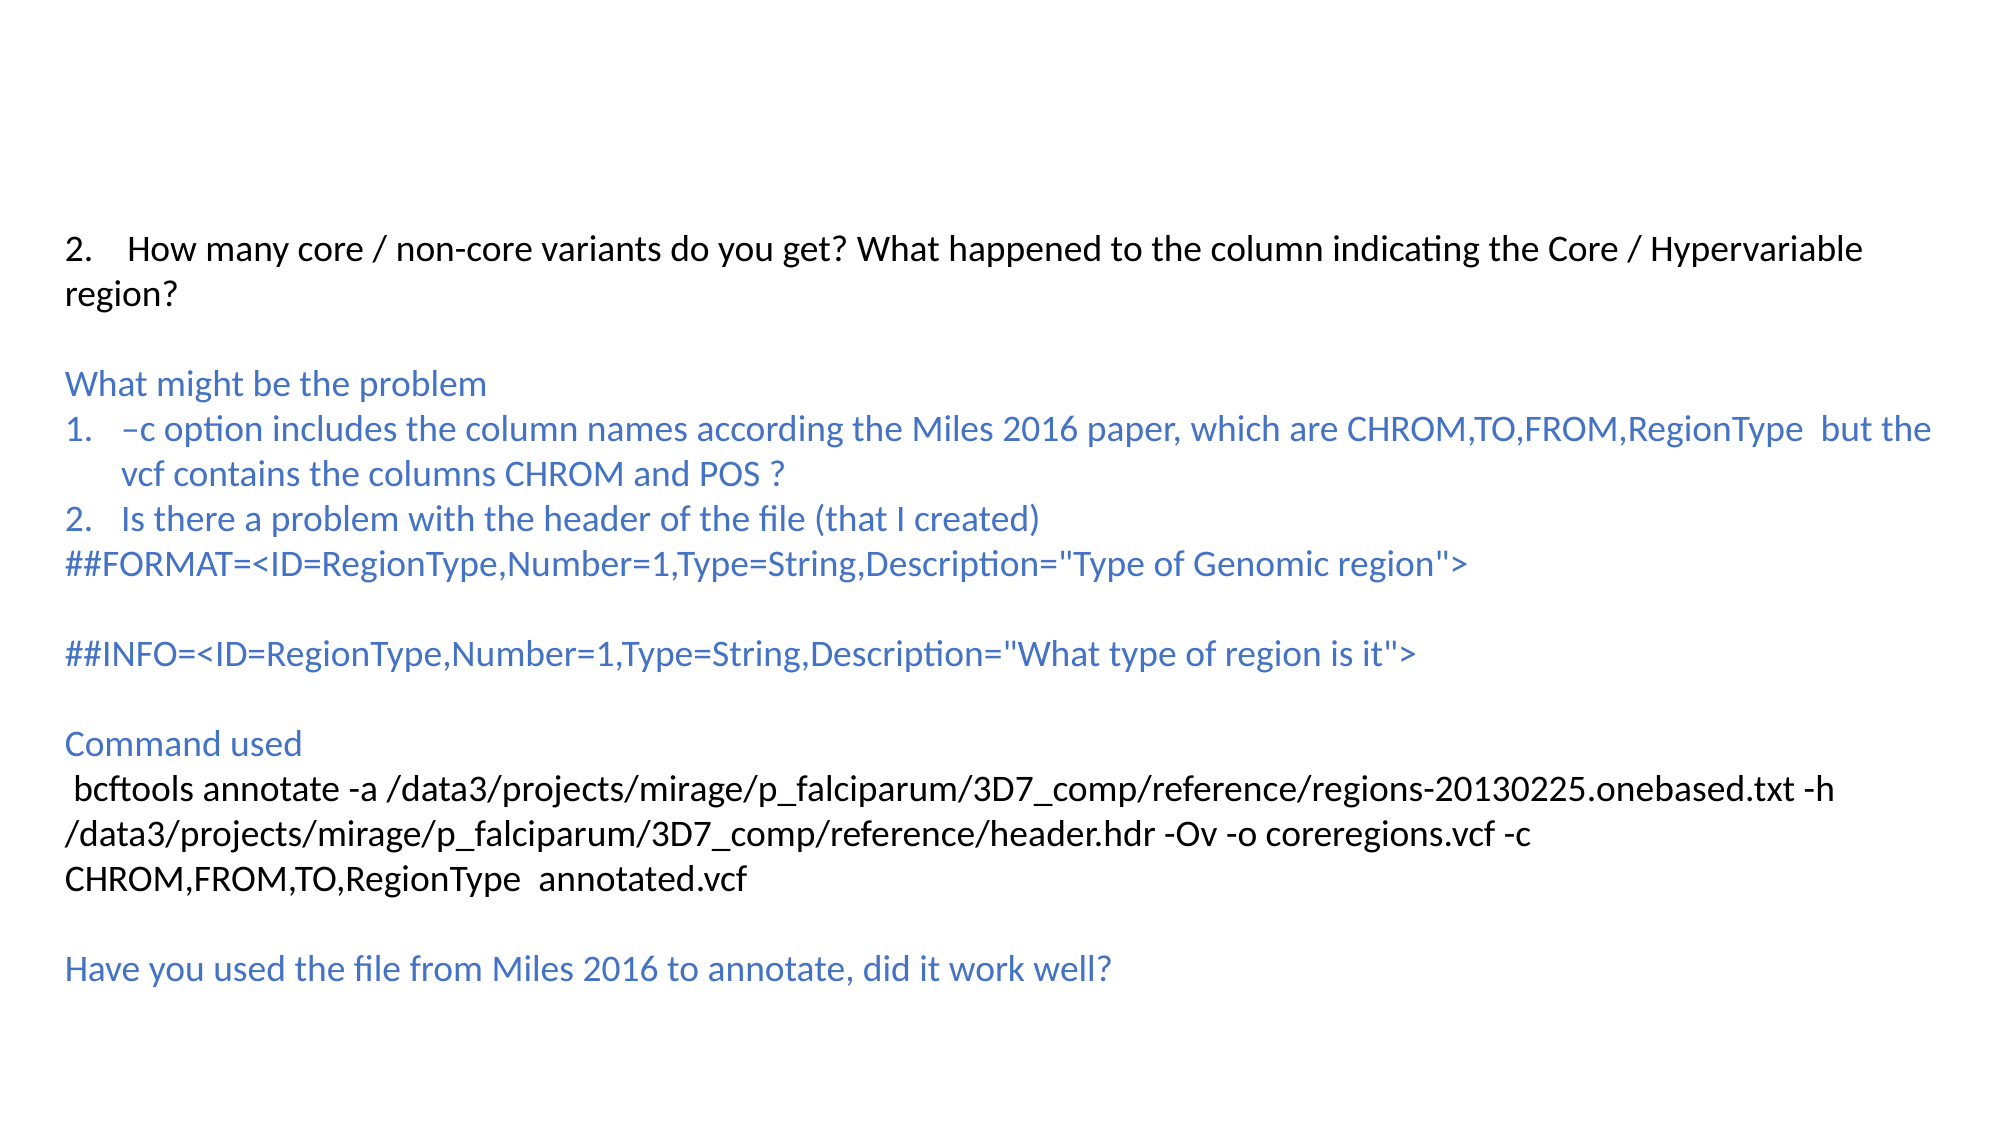

2.    How many core / non-core variants do you get? What happened to the column indicating the Core / Hypervariable region?

What might be the problem
–c option includes the column names according the Miles 2016 paper, which are CHROM,TO,FROM,RegionType  but the vcf contains the columns CHROM and POS ?
Is there a problem with the header of the file (that I created)
##FORMAT=<ID=RegionType,Number=1,Type=String,Description="Type of Genomic region">

##INFO=<ID=RegionType,Number=1,Type=String,Description="What type of region is it">

Command used
 bcftools annotate -a /data3/projects/mirage/p_falciparum/3D7_comp/reference/regions-20130225.onebased.txt -h /data3/projects/mirage/p_falciparum/3D7_comp/reference/header.hdr -Ov -o coreregions.vcf -c CHROM,FROM,TO,RegionType  annotated.vcf

Have you used the file from Miles 2016 to annotate, did it work well?